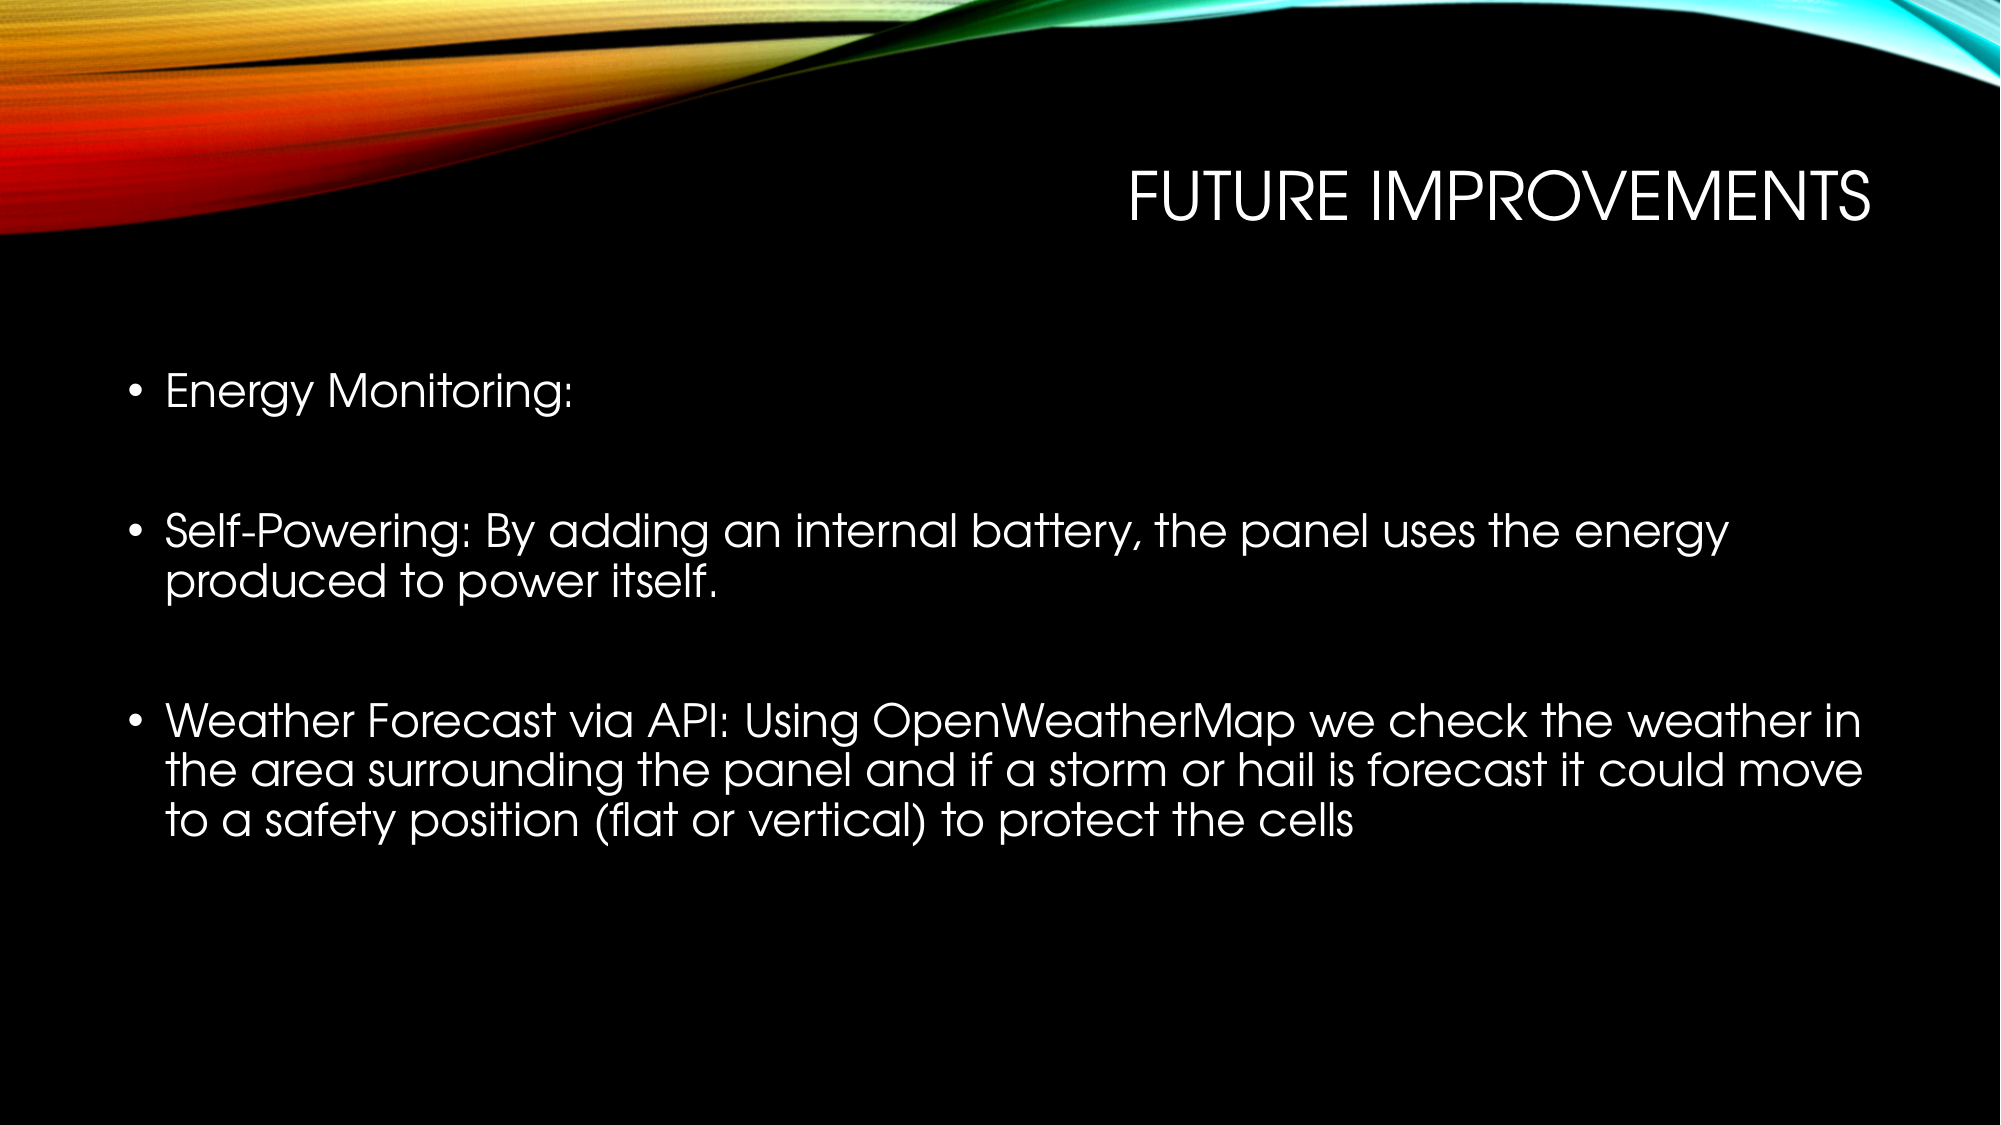

# Future improvements
Energy Monitoring:

Self-Powering: By adding an internal battery, the panel uses the energy produced to power itself.

Weather Forecast via API: Using OpenWeatherMap we check the weather in the area surrounding the panel and if a storm or hail is forecast it could move to a safety position (flat or vertical) to protect the cells